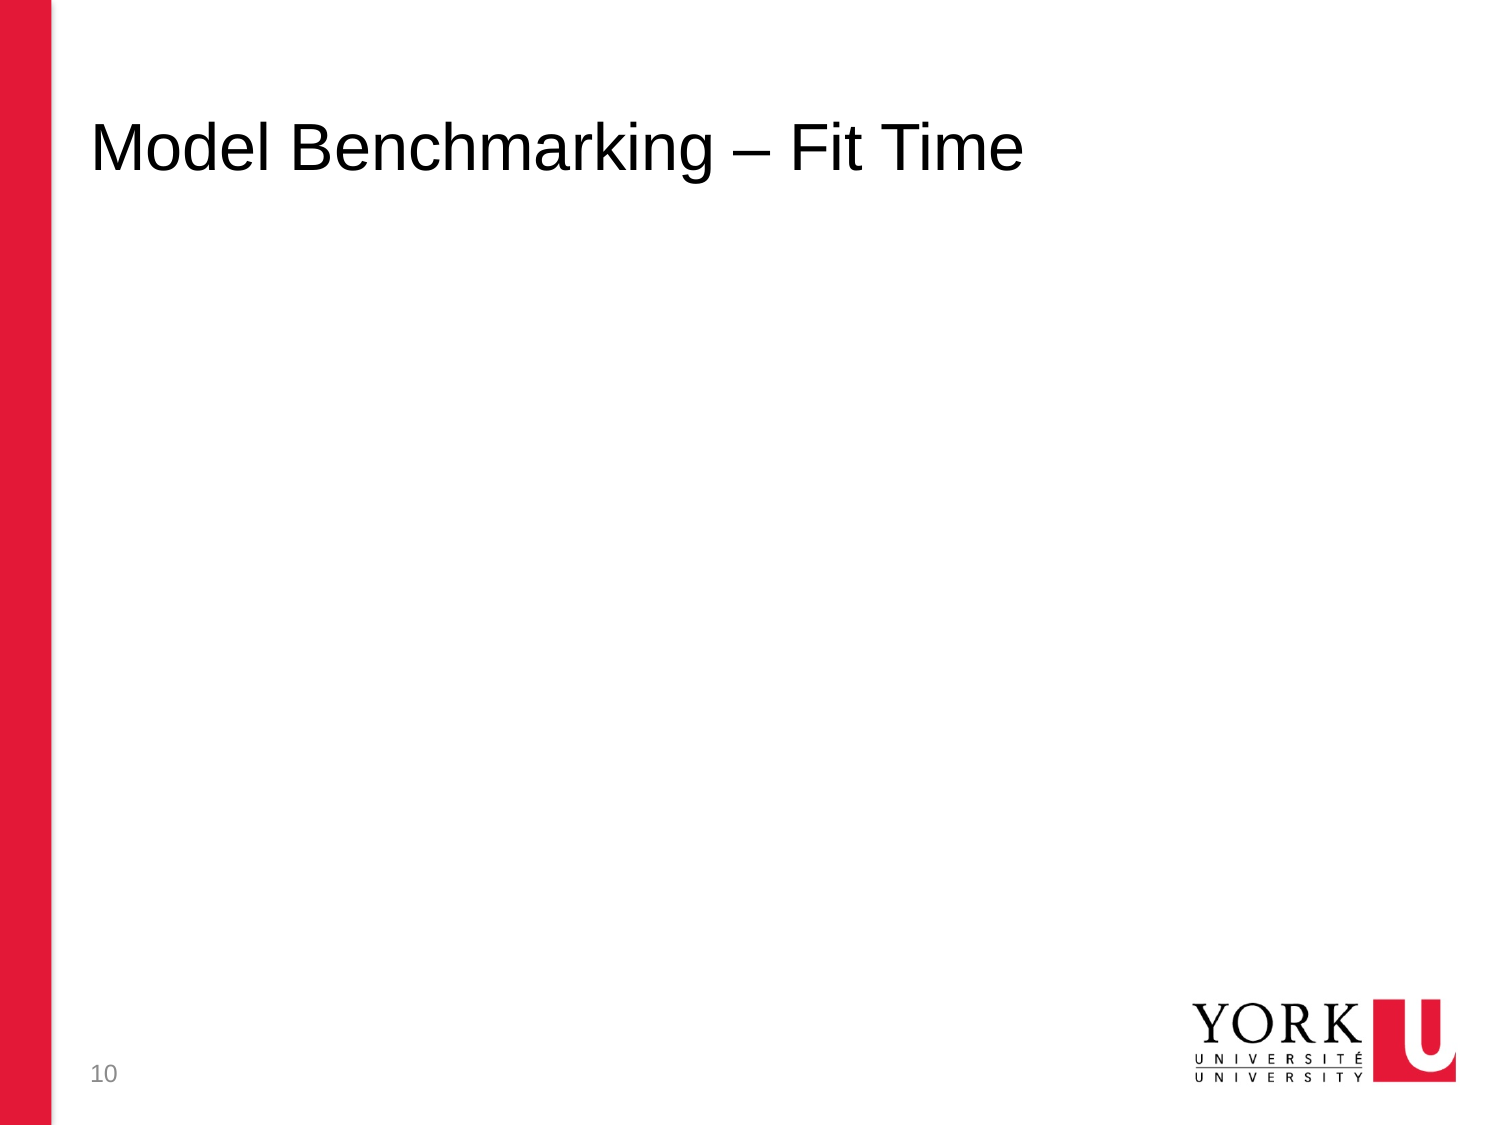

# Model Benchmarking – Fit Time
10